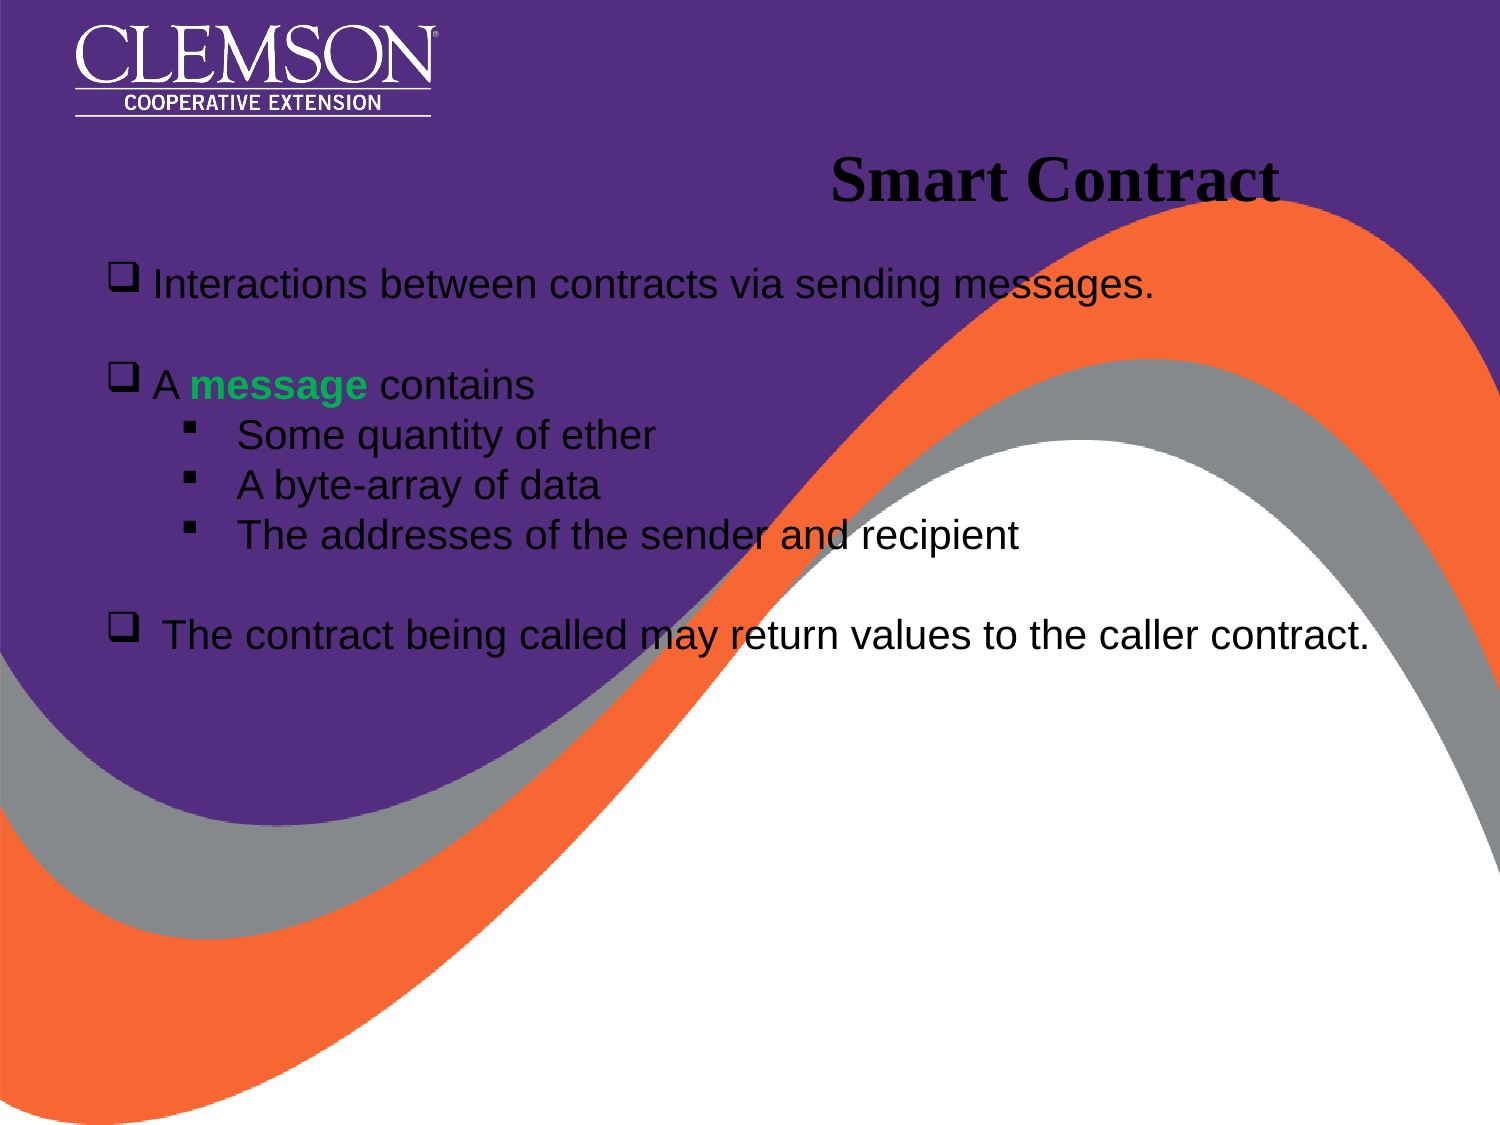

# Smart Contract
Interactions between contracts via sending messages.

A message contains
Some quantity of ether
A byte-array of data
The addresses of the sender and recipient

The contract being called may return values to the caller contract.